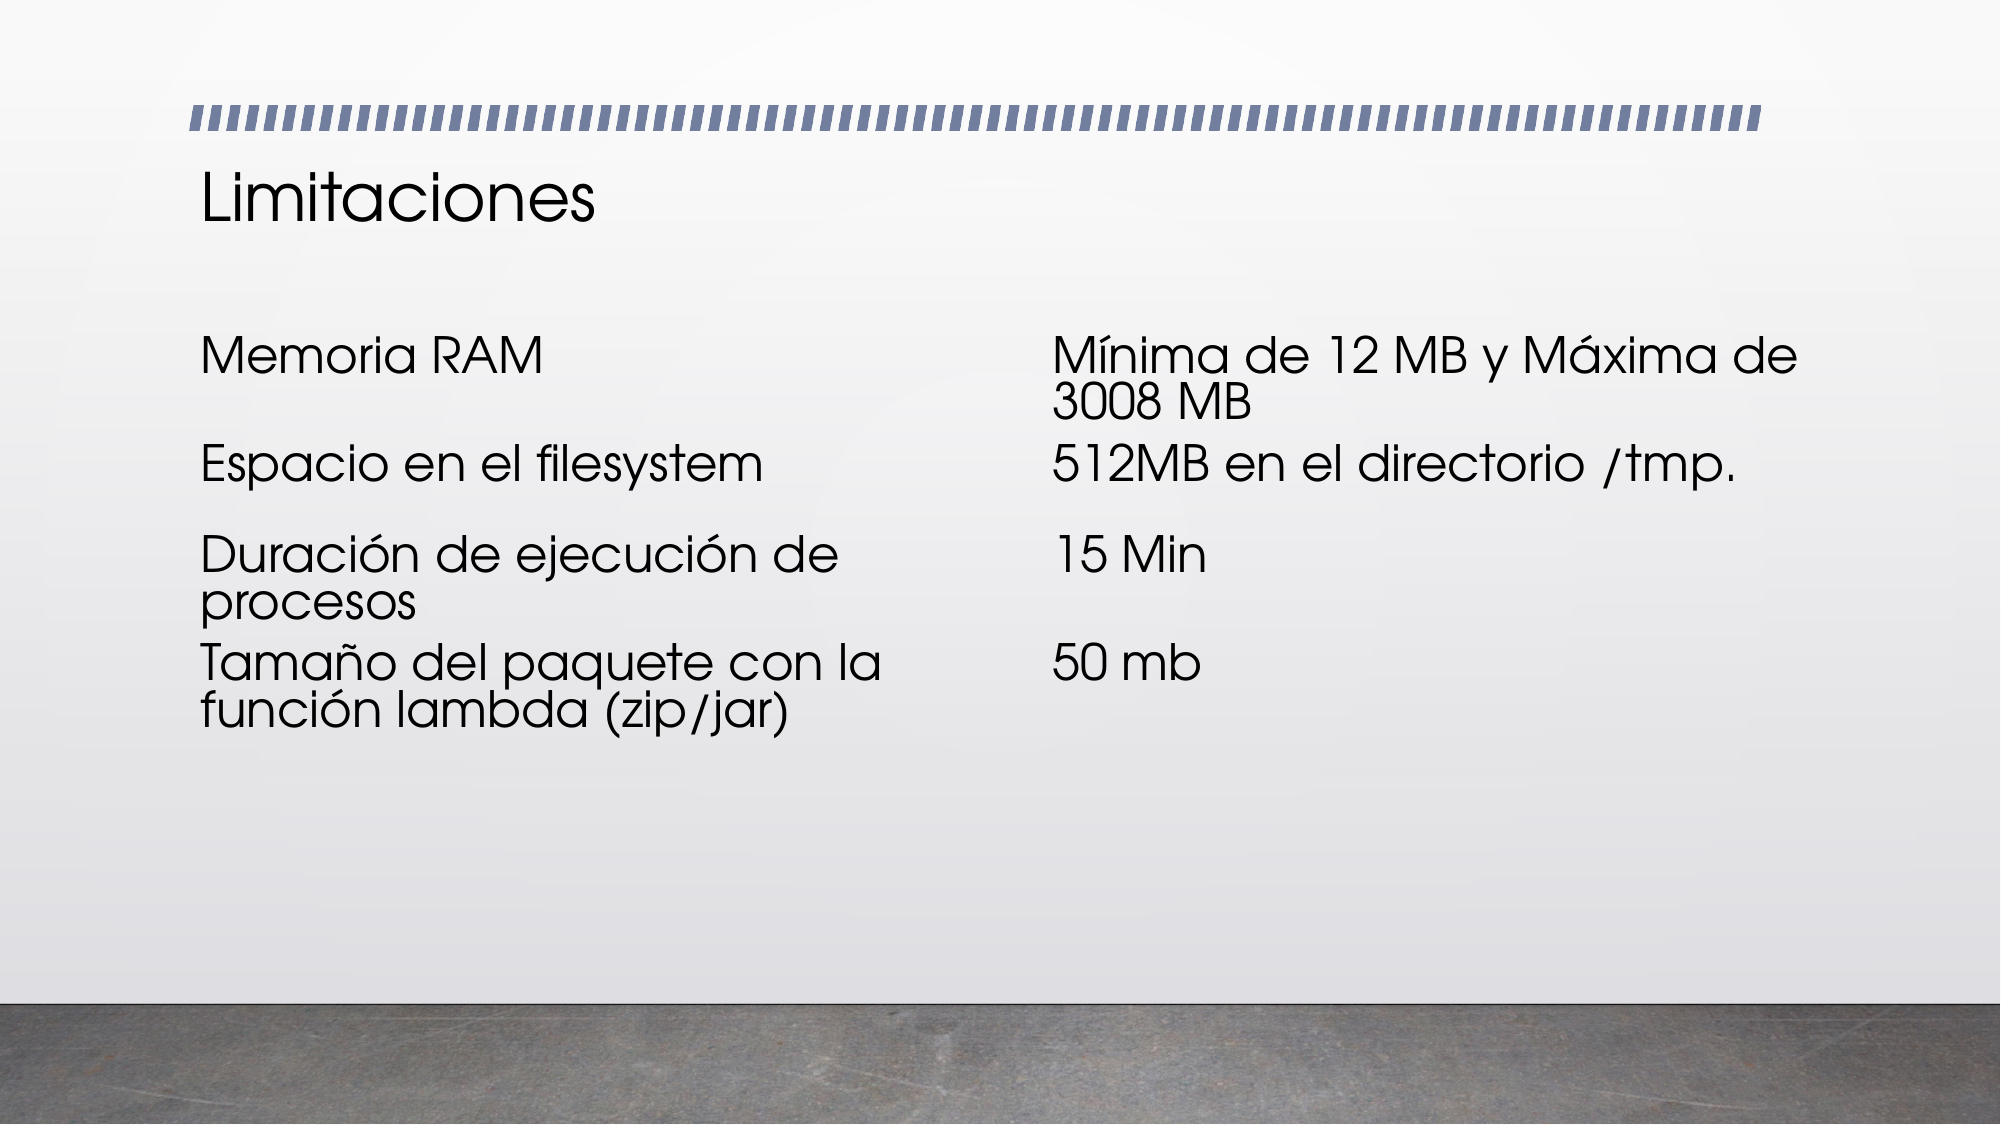

# Limitaciones
| Memoria RAM | Mínima de 12 MB y Máxima de 3008 MB |
| --- | --- |
| Espacio en el filesystem | 512MB en el directorio /tmp. |
| Duración de ejecución de procesos | 15 Min |
| Tamaño del paquete con la función lambda (zip/jar) | 50 mb |